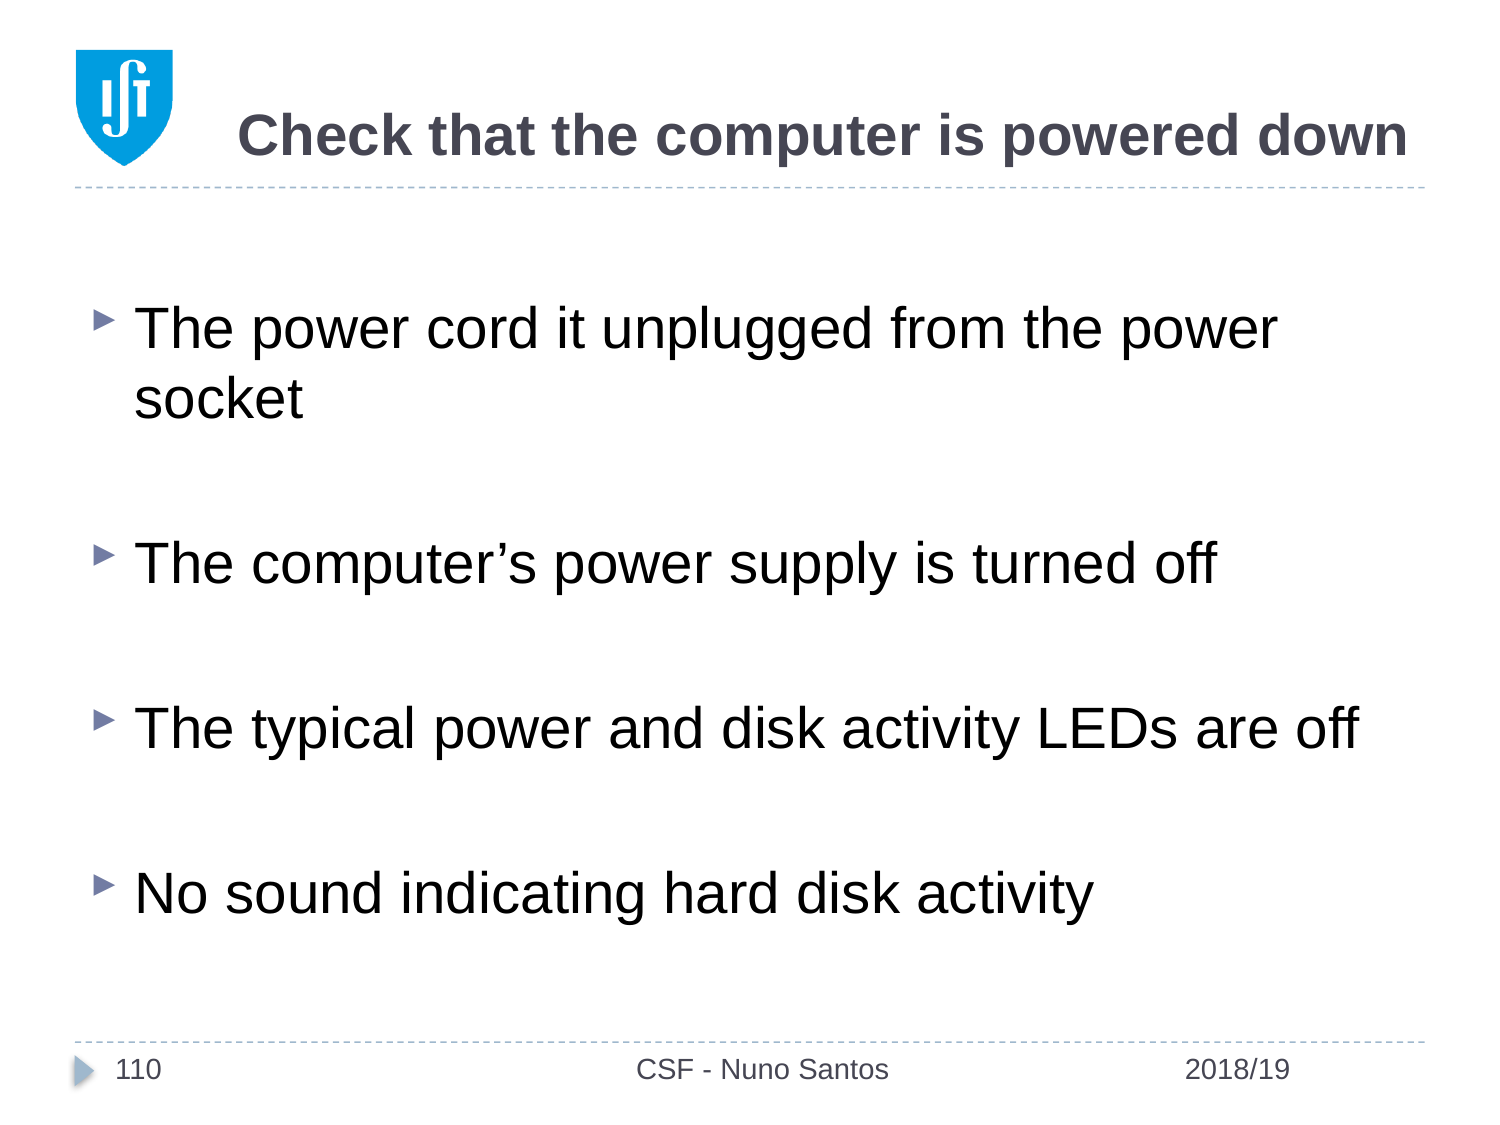

# Check that the computer is powered down

The power cord it unplugged from the power socket

The computer’s power supply is turned off

The typical power and disk activity LEDs are off

No sound indicating hard disk activity
110
CSF - Nuno Santos
2018/19